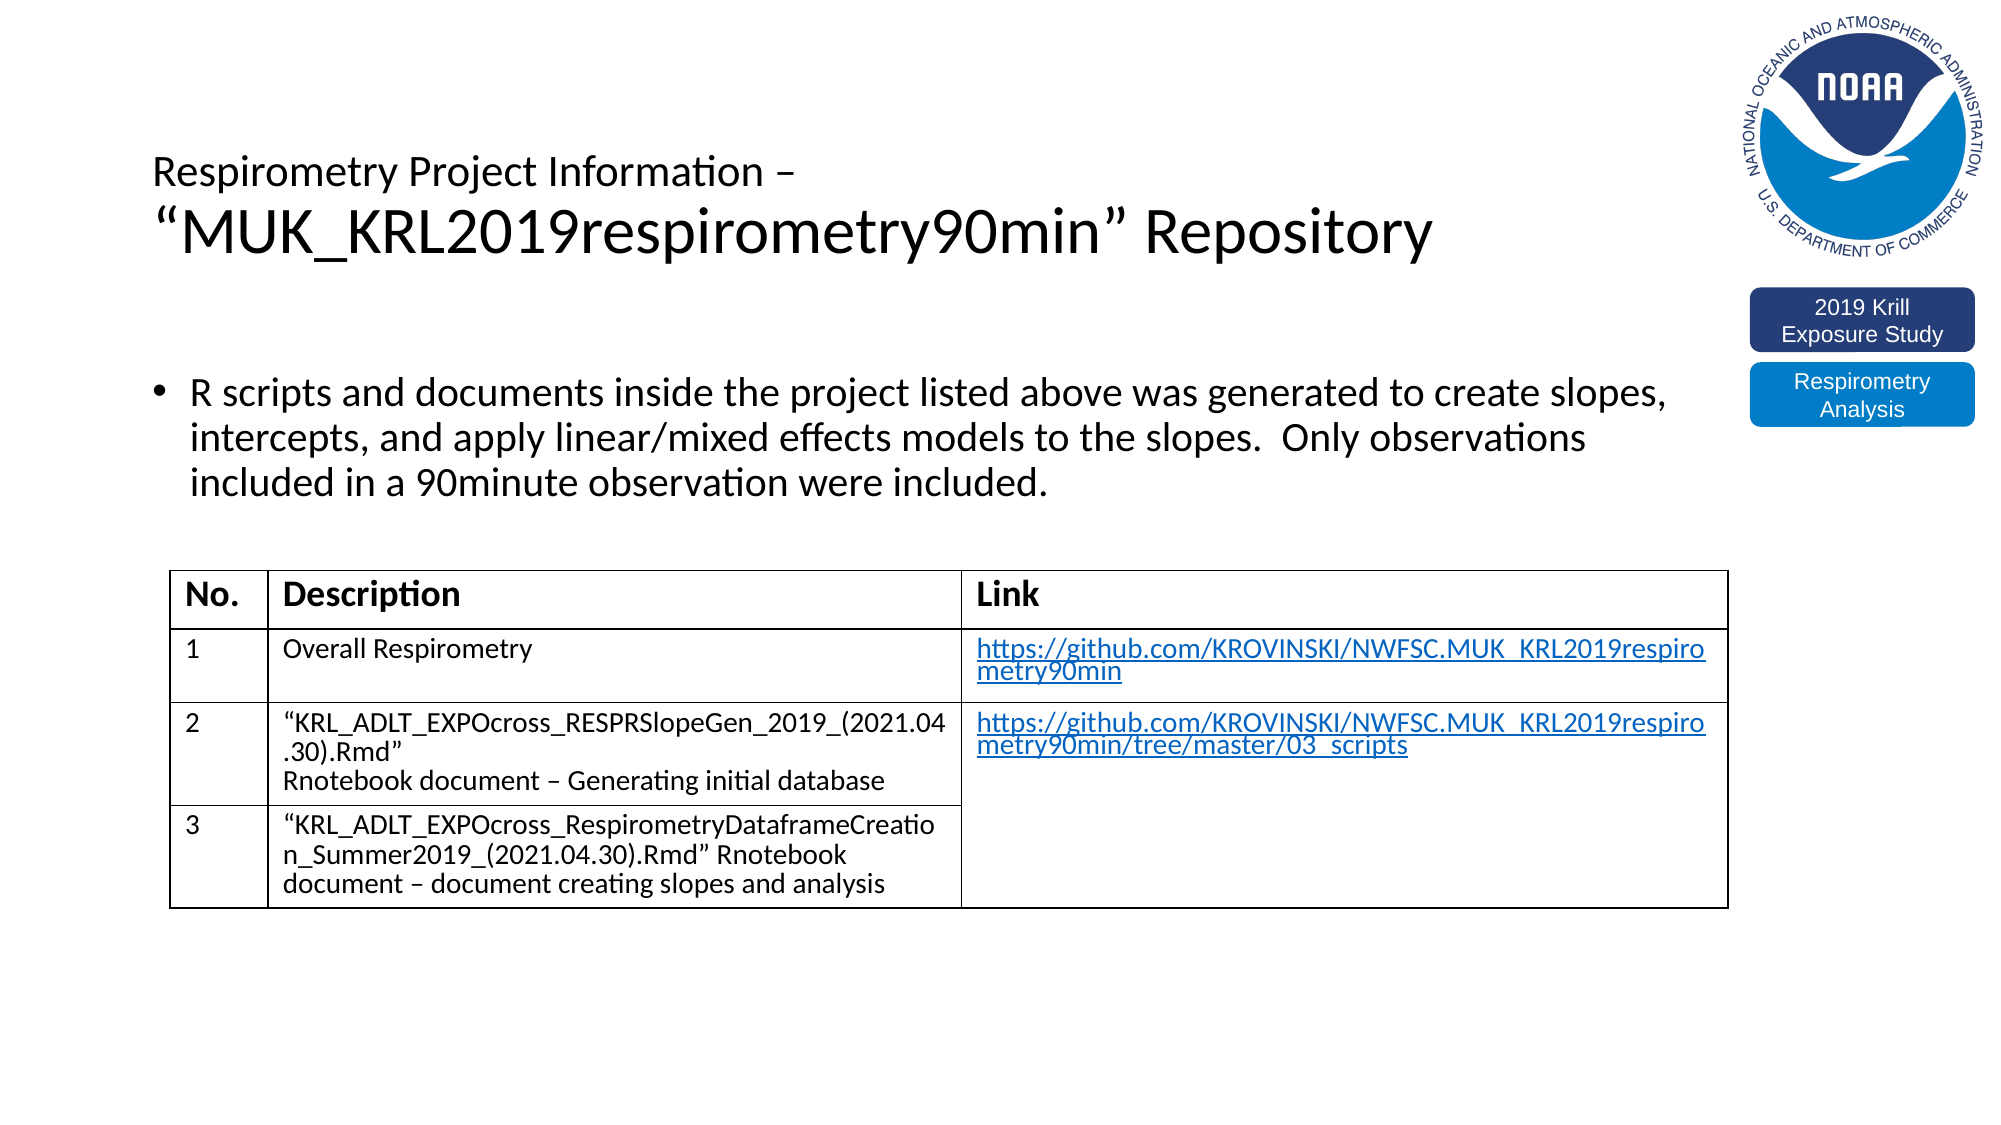

# Respirometry Project Information – “MUK_KRL2019respirometry90min” Repository
R scripts and documents inside the project listed above was generated to create slopes, intercepts, and apply linear/mixed effects models to the slopes.  Only observations included in a 90minute observation were included.

| No. | Description | Link |
| --- | --- | --- |
| 1 | Overall Respirometry | https://github.com/KROVINSKI/NWFSC.MUK\_KRL2019respirometry90min |
| 2 | “KRL\_ADLT\_EXPOcross\_RESPRSlopeGen\_2019\_(2021.04.30).Rmd” Rnotebook document – Generating initial database | https://github.com/KROVINSKI/NWFSC.MUK\_KRL2019respirometry90min/tree/master/03\_scripts |
| 3 | “KRL\_ADLT\_EXPOcross\_RespirometryDataframeCreation\_Summer2019\_(2021.04.30).Rmd” Rnotebook document – document creating slopes and analysis |  |